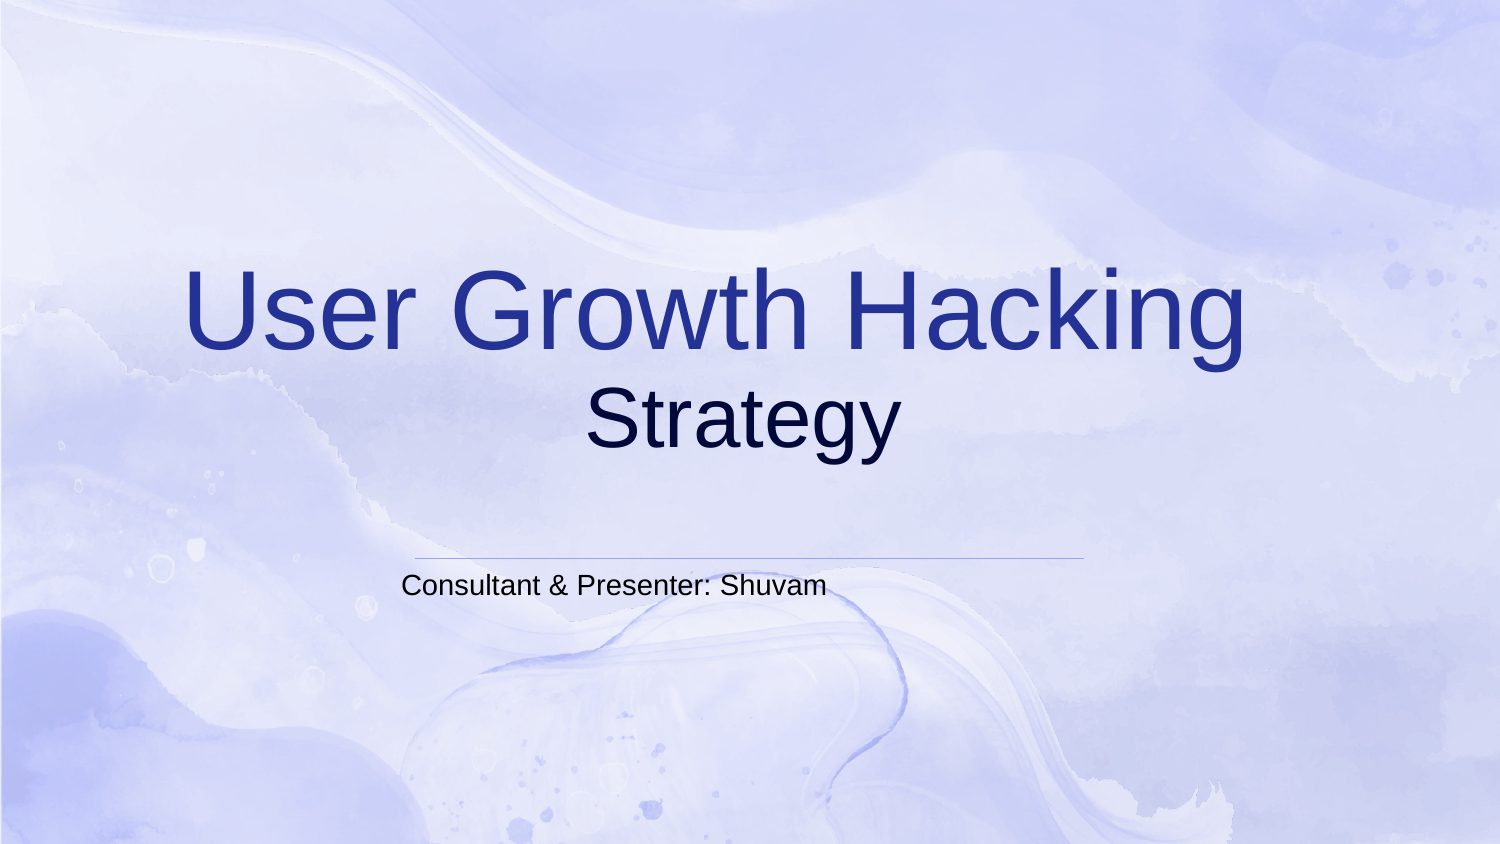

# User Growth Hacking
Strategy
Consultant & Presenter: Shuvam